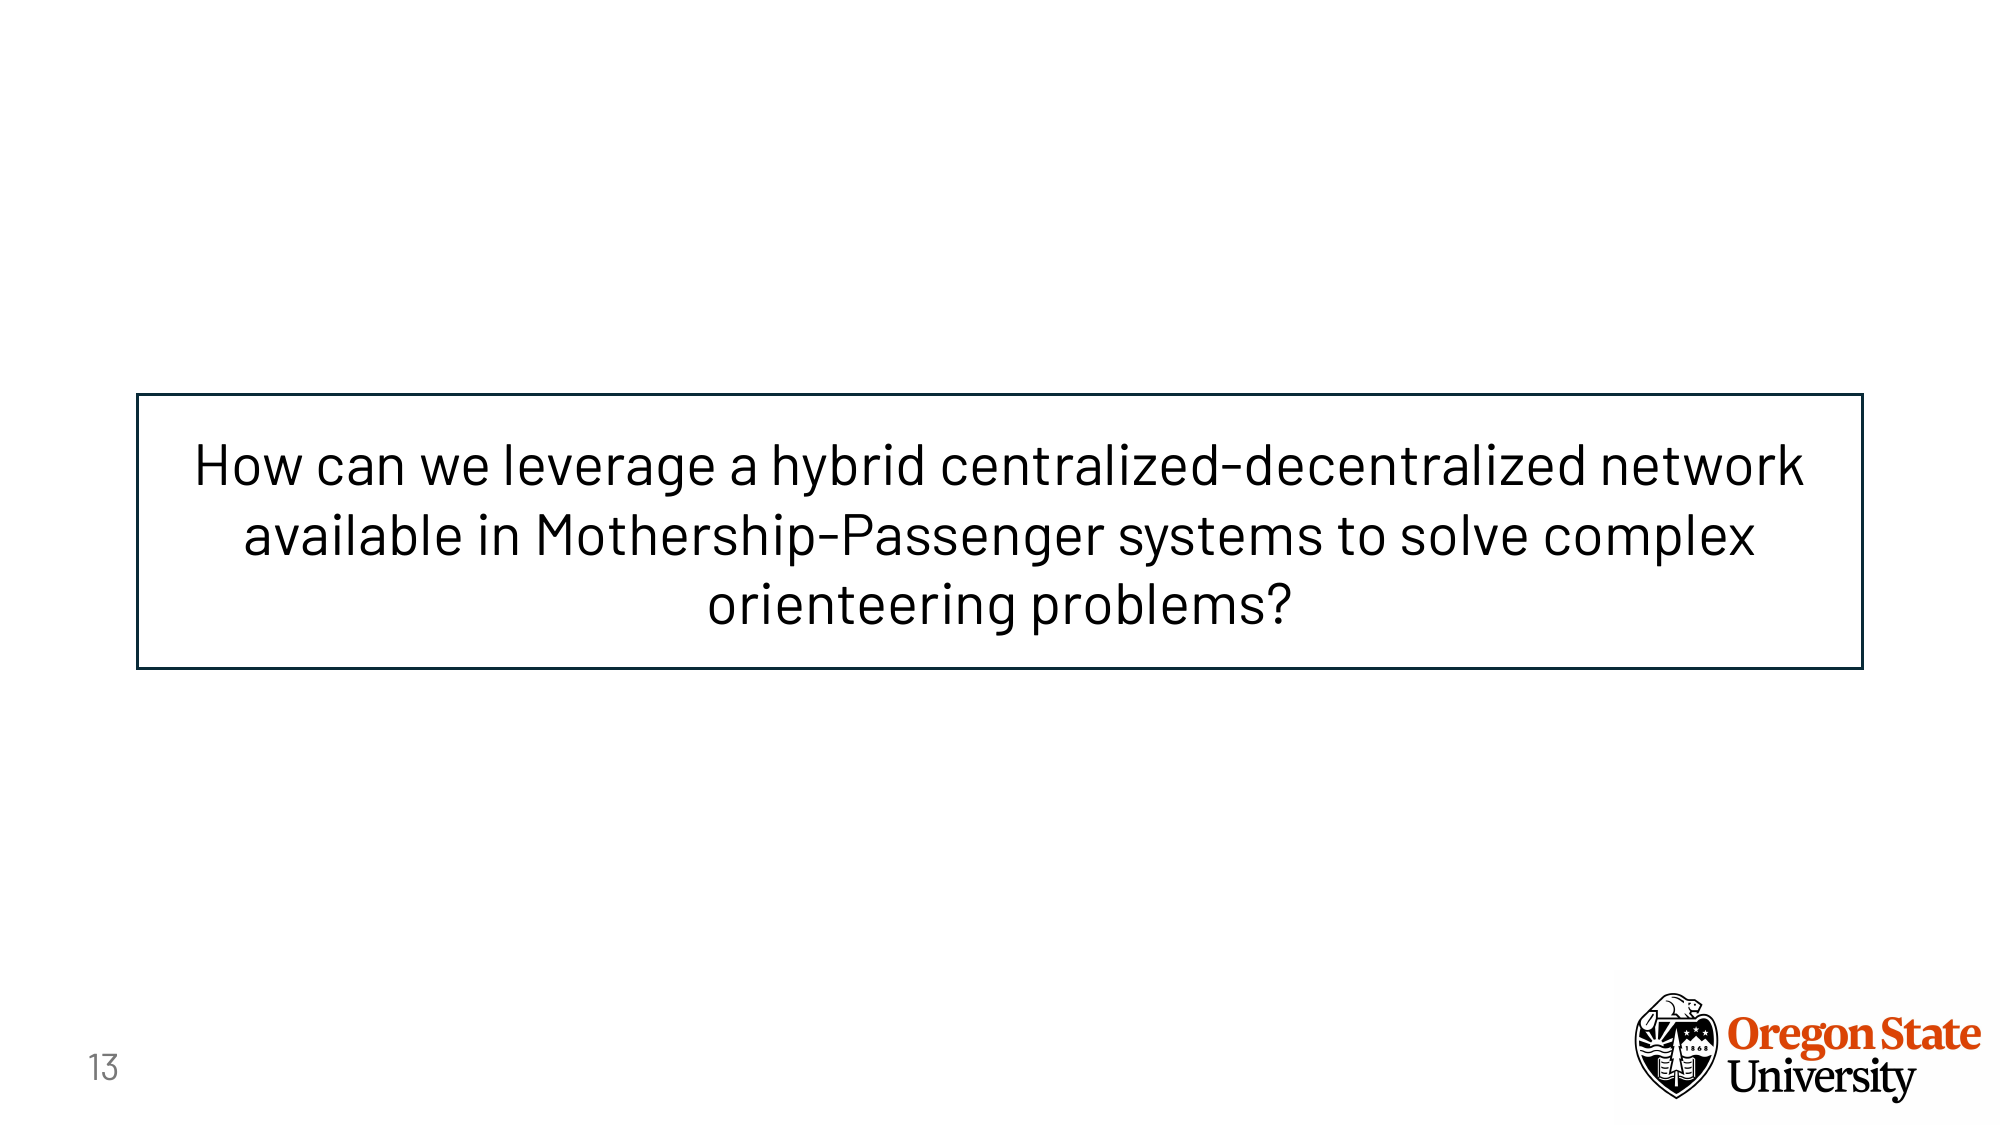

How can we leverage a hybrid centralized-decentralized network available in Mothership-Passenger systems to solve complex orienteering problems?
13